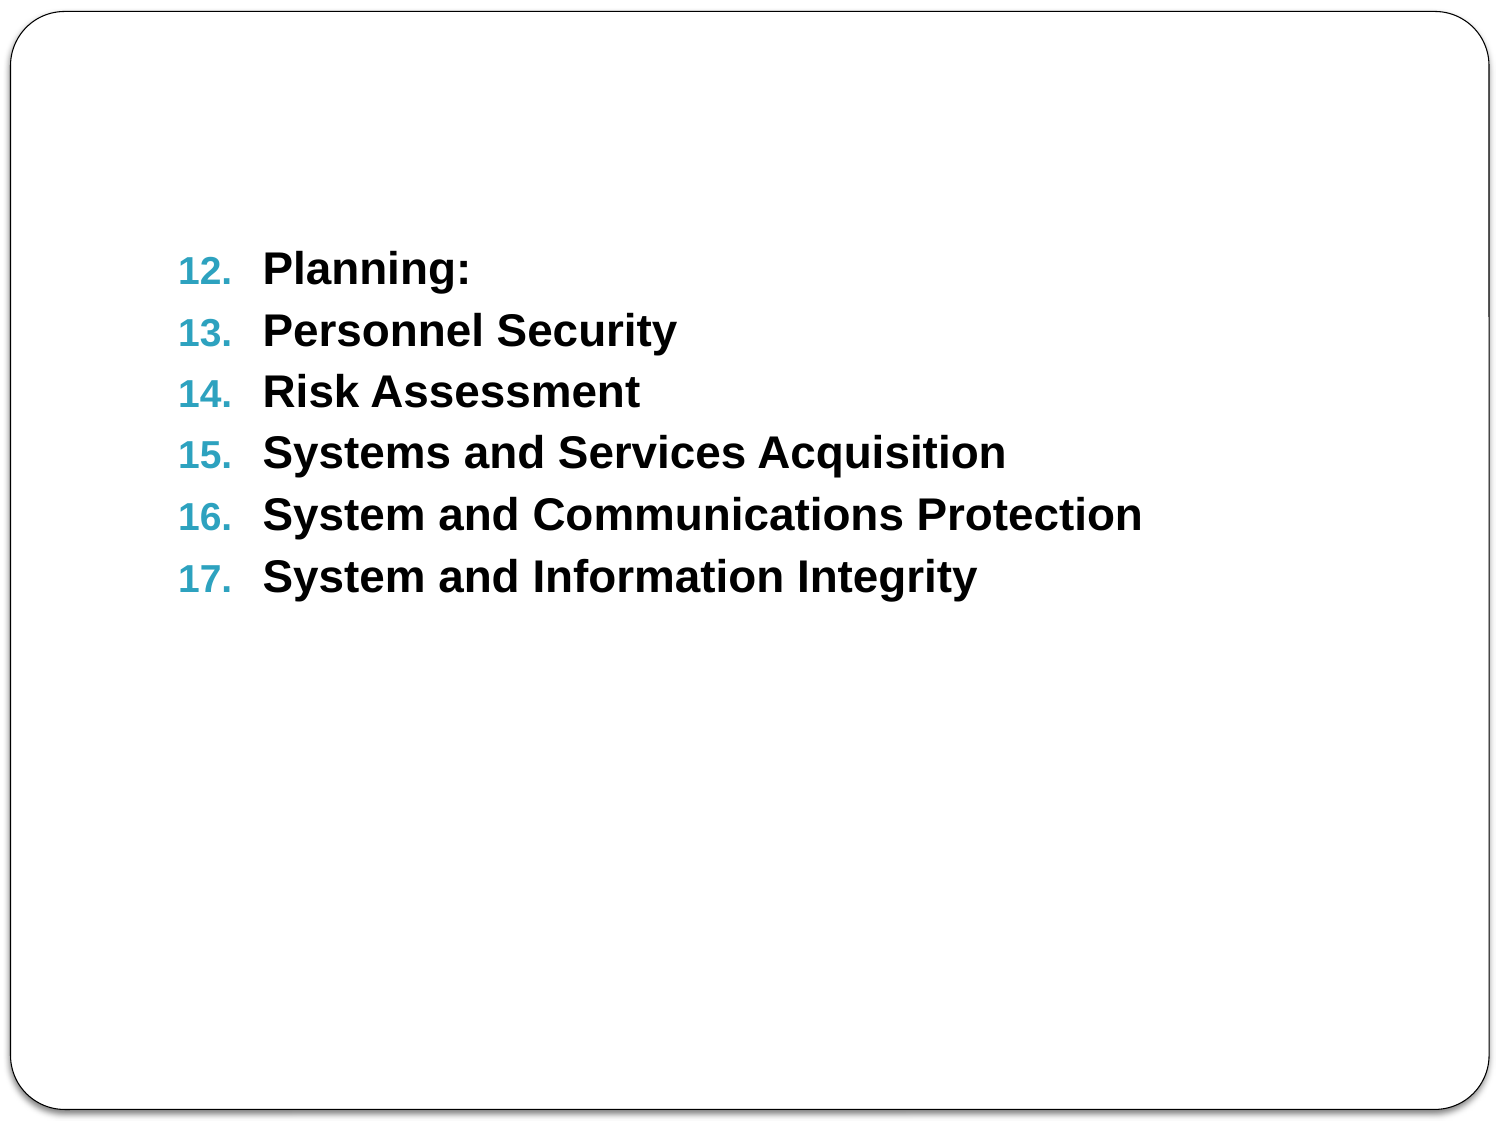

#
Planning:
Personnel Security
Risk Assessment
Systems and Services Acquisition
System and Communications Protection
System and Information Integrity